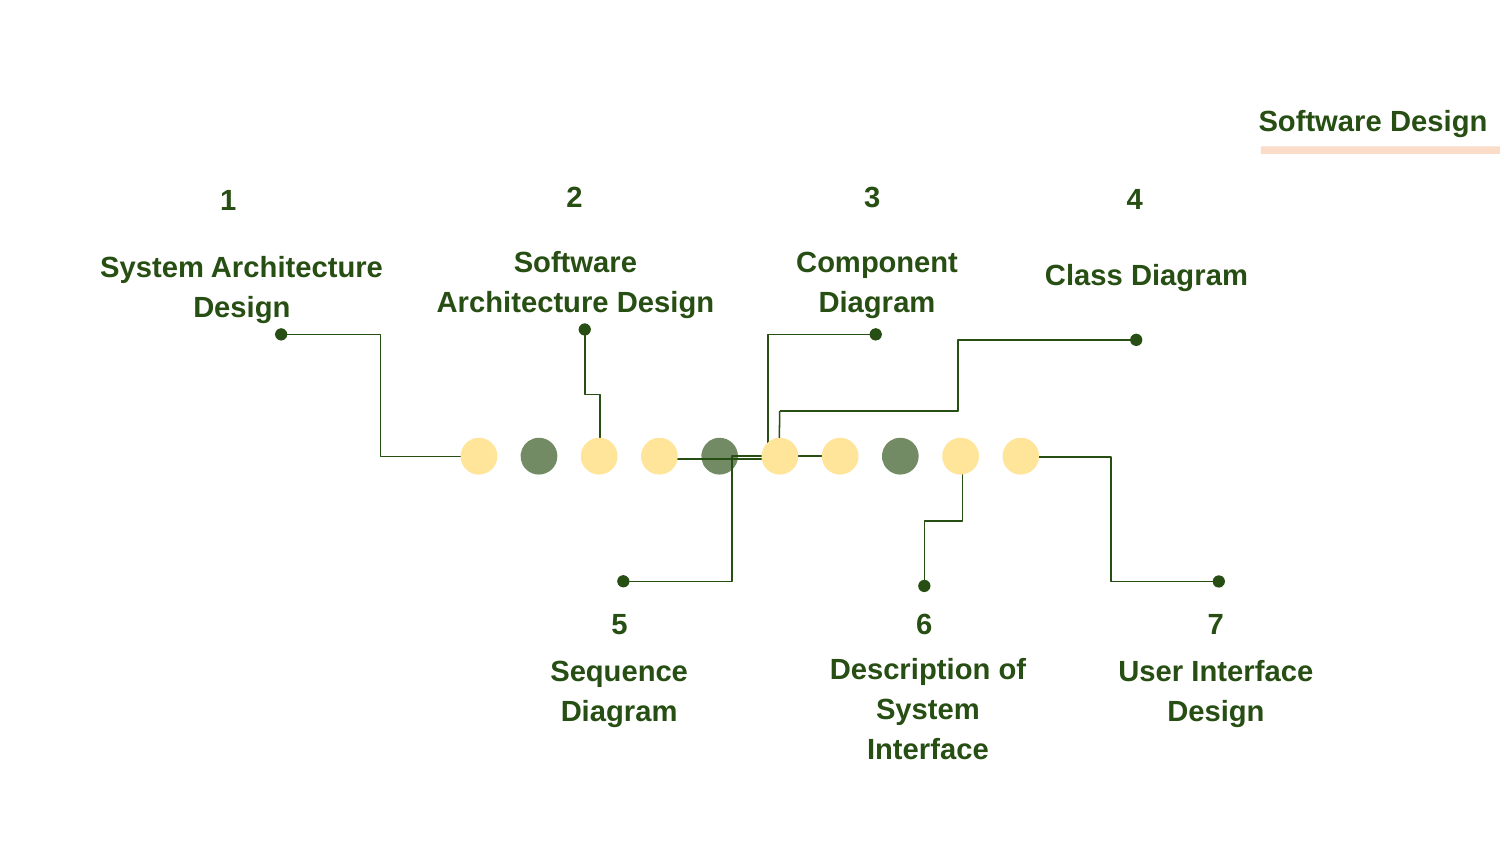

# Software Design

3
2
4
1
Component Diagram
Software Architecture Design
System Architecture Design
Class Diagram

6
5
7
Description of System Interface

Sequence Diagram
User Interface Design